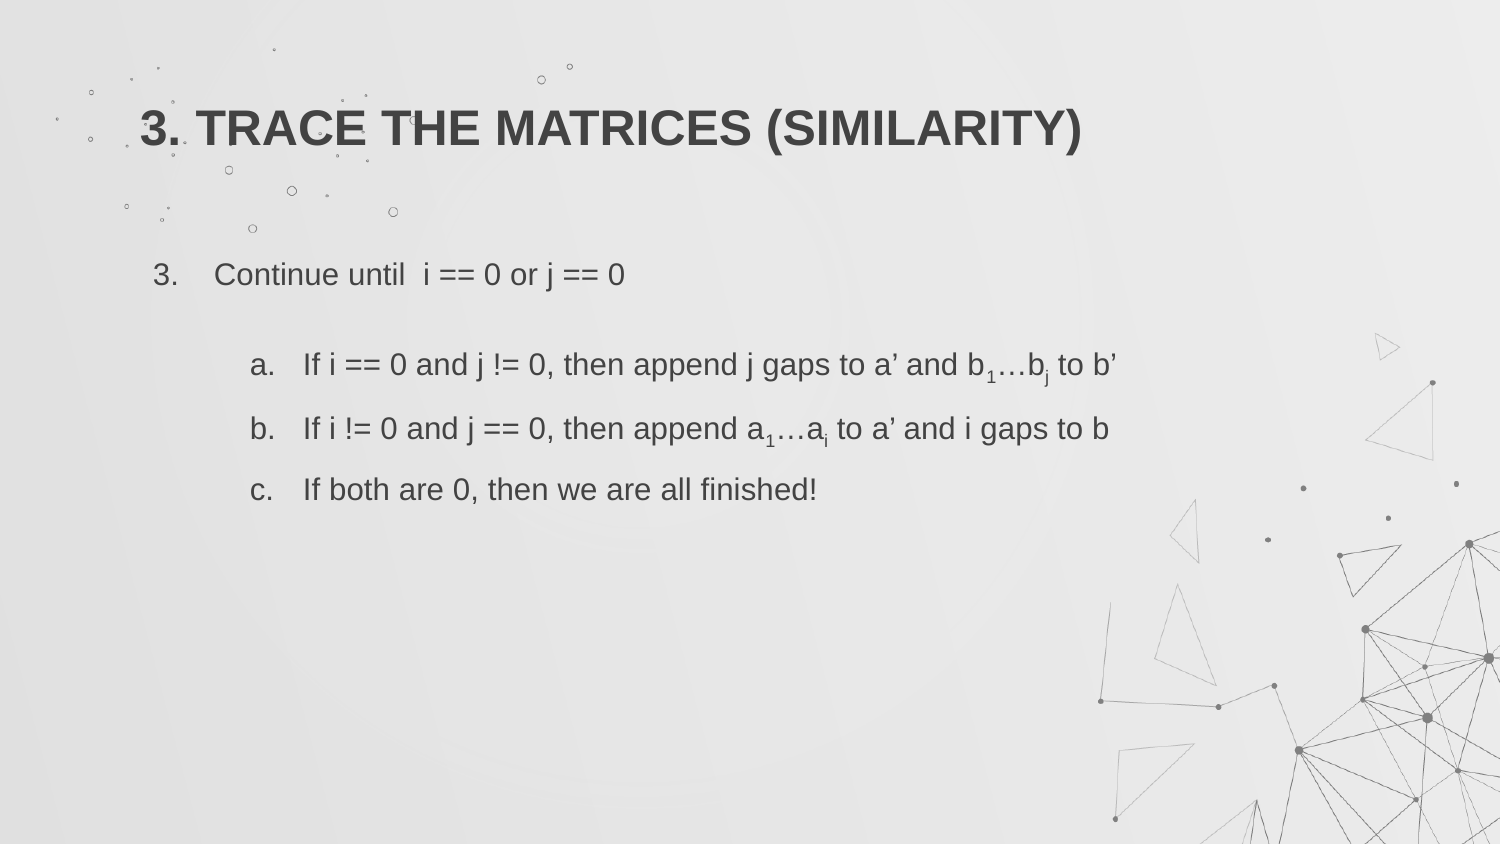

# 3. TRACE THE MATRICES (SIMILARITY)
3.    Continue until  i == 0 or j == 0
If i == 0 and j != 0, then append j gaps to a’ and b1…bj to b’
If i != 0 and j == 0, then append a1…ai to a’ and i gaps to b
If both are 0, then we are all finished!